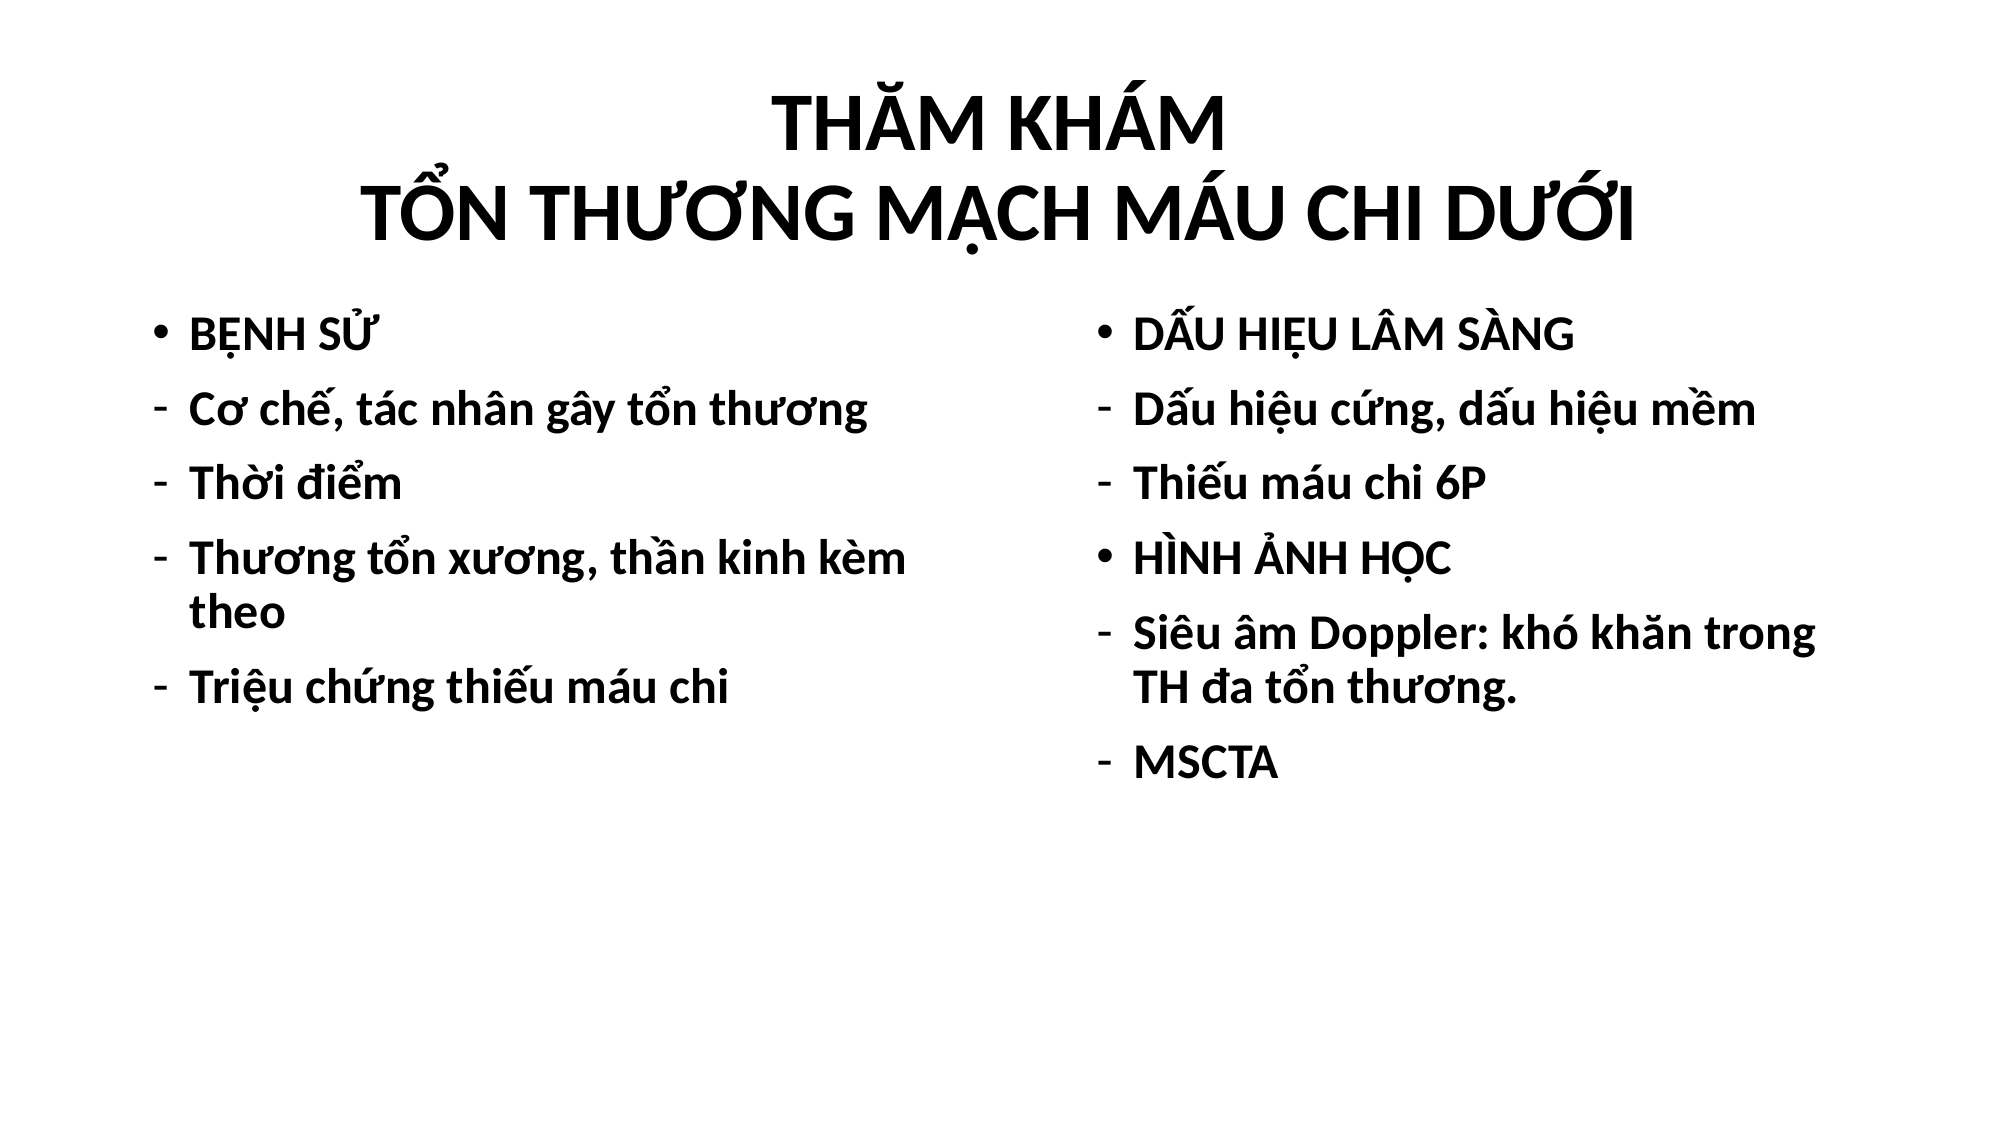

# THĂM KHÁM TỔN THƯƠNG MẠCH MÁU CHI DƯỚI
BỆNH SỬ
Cơ chế, tác nhân gây tổn thương
Thời điểm
Thương tổn xương, thần kinh kèm theo
Triệu chứng thiếu máu chi

DẤU HIỆU LÂM SÀNG
Dấu hiệu cứng, dấu hiệu mềm
Thiếu máu chi 6P
HÌNH ẢNH HỌC
Siêu âm Doppler: khó khăn trong TH đa tổn thương.
MSCTA